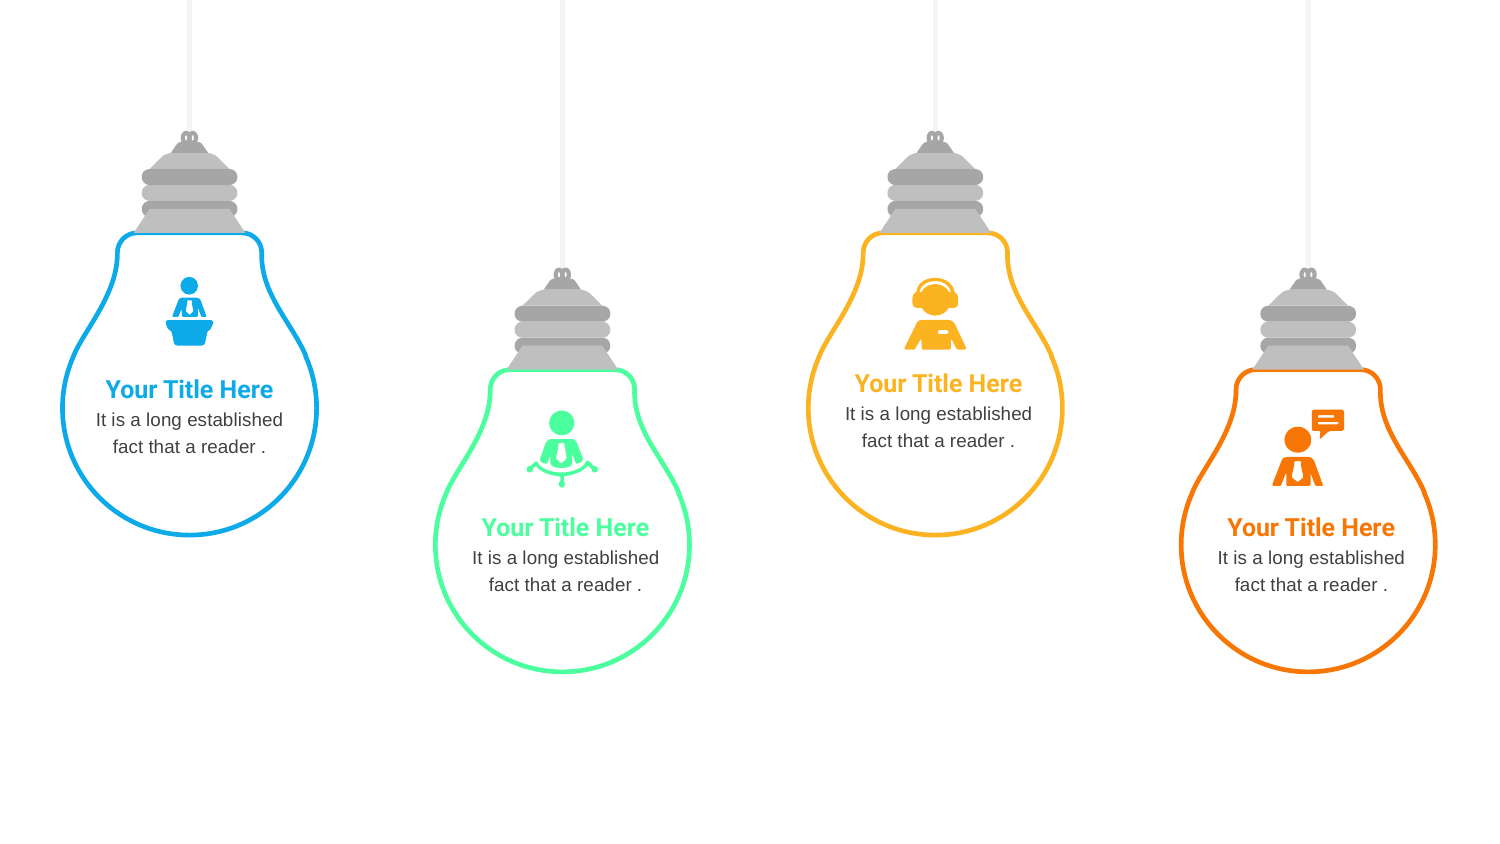

Your Title Here
It is a long established fact that a reader .
Your Title Here
It is a long established fact that a reader .

Your Title Here
It is a long established fact that a reader .
Your Title Here
It is a long established fact that a reader .